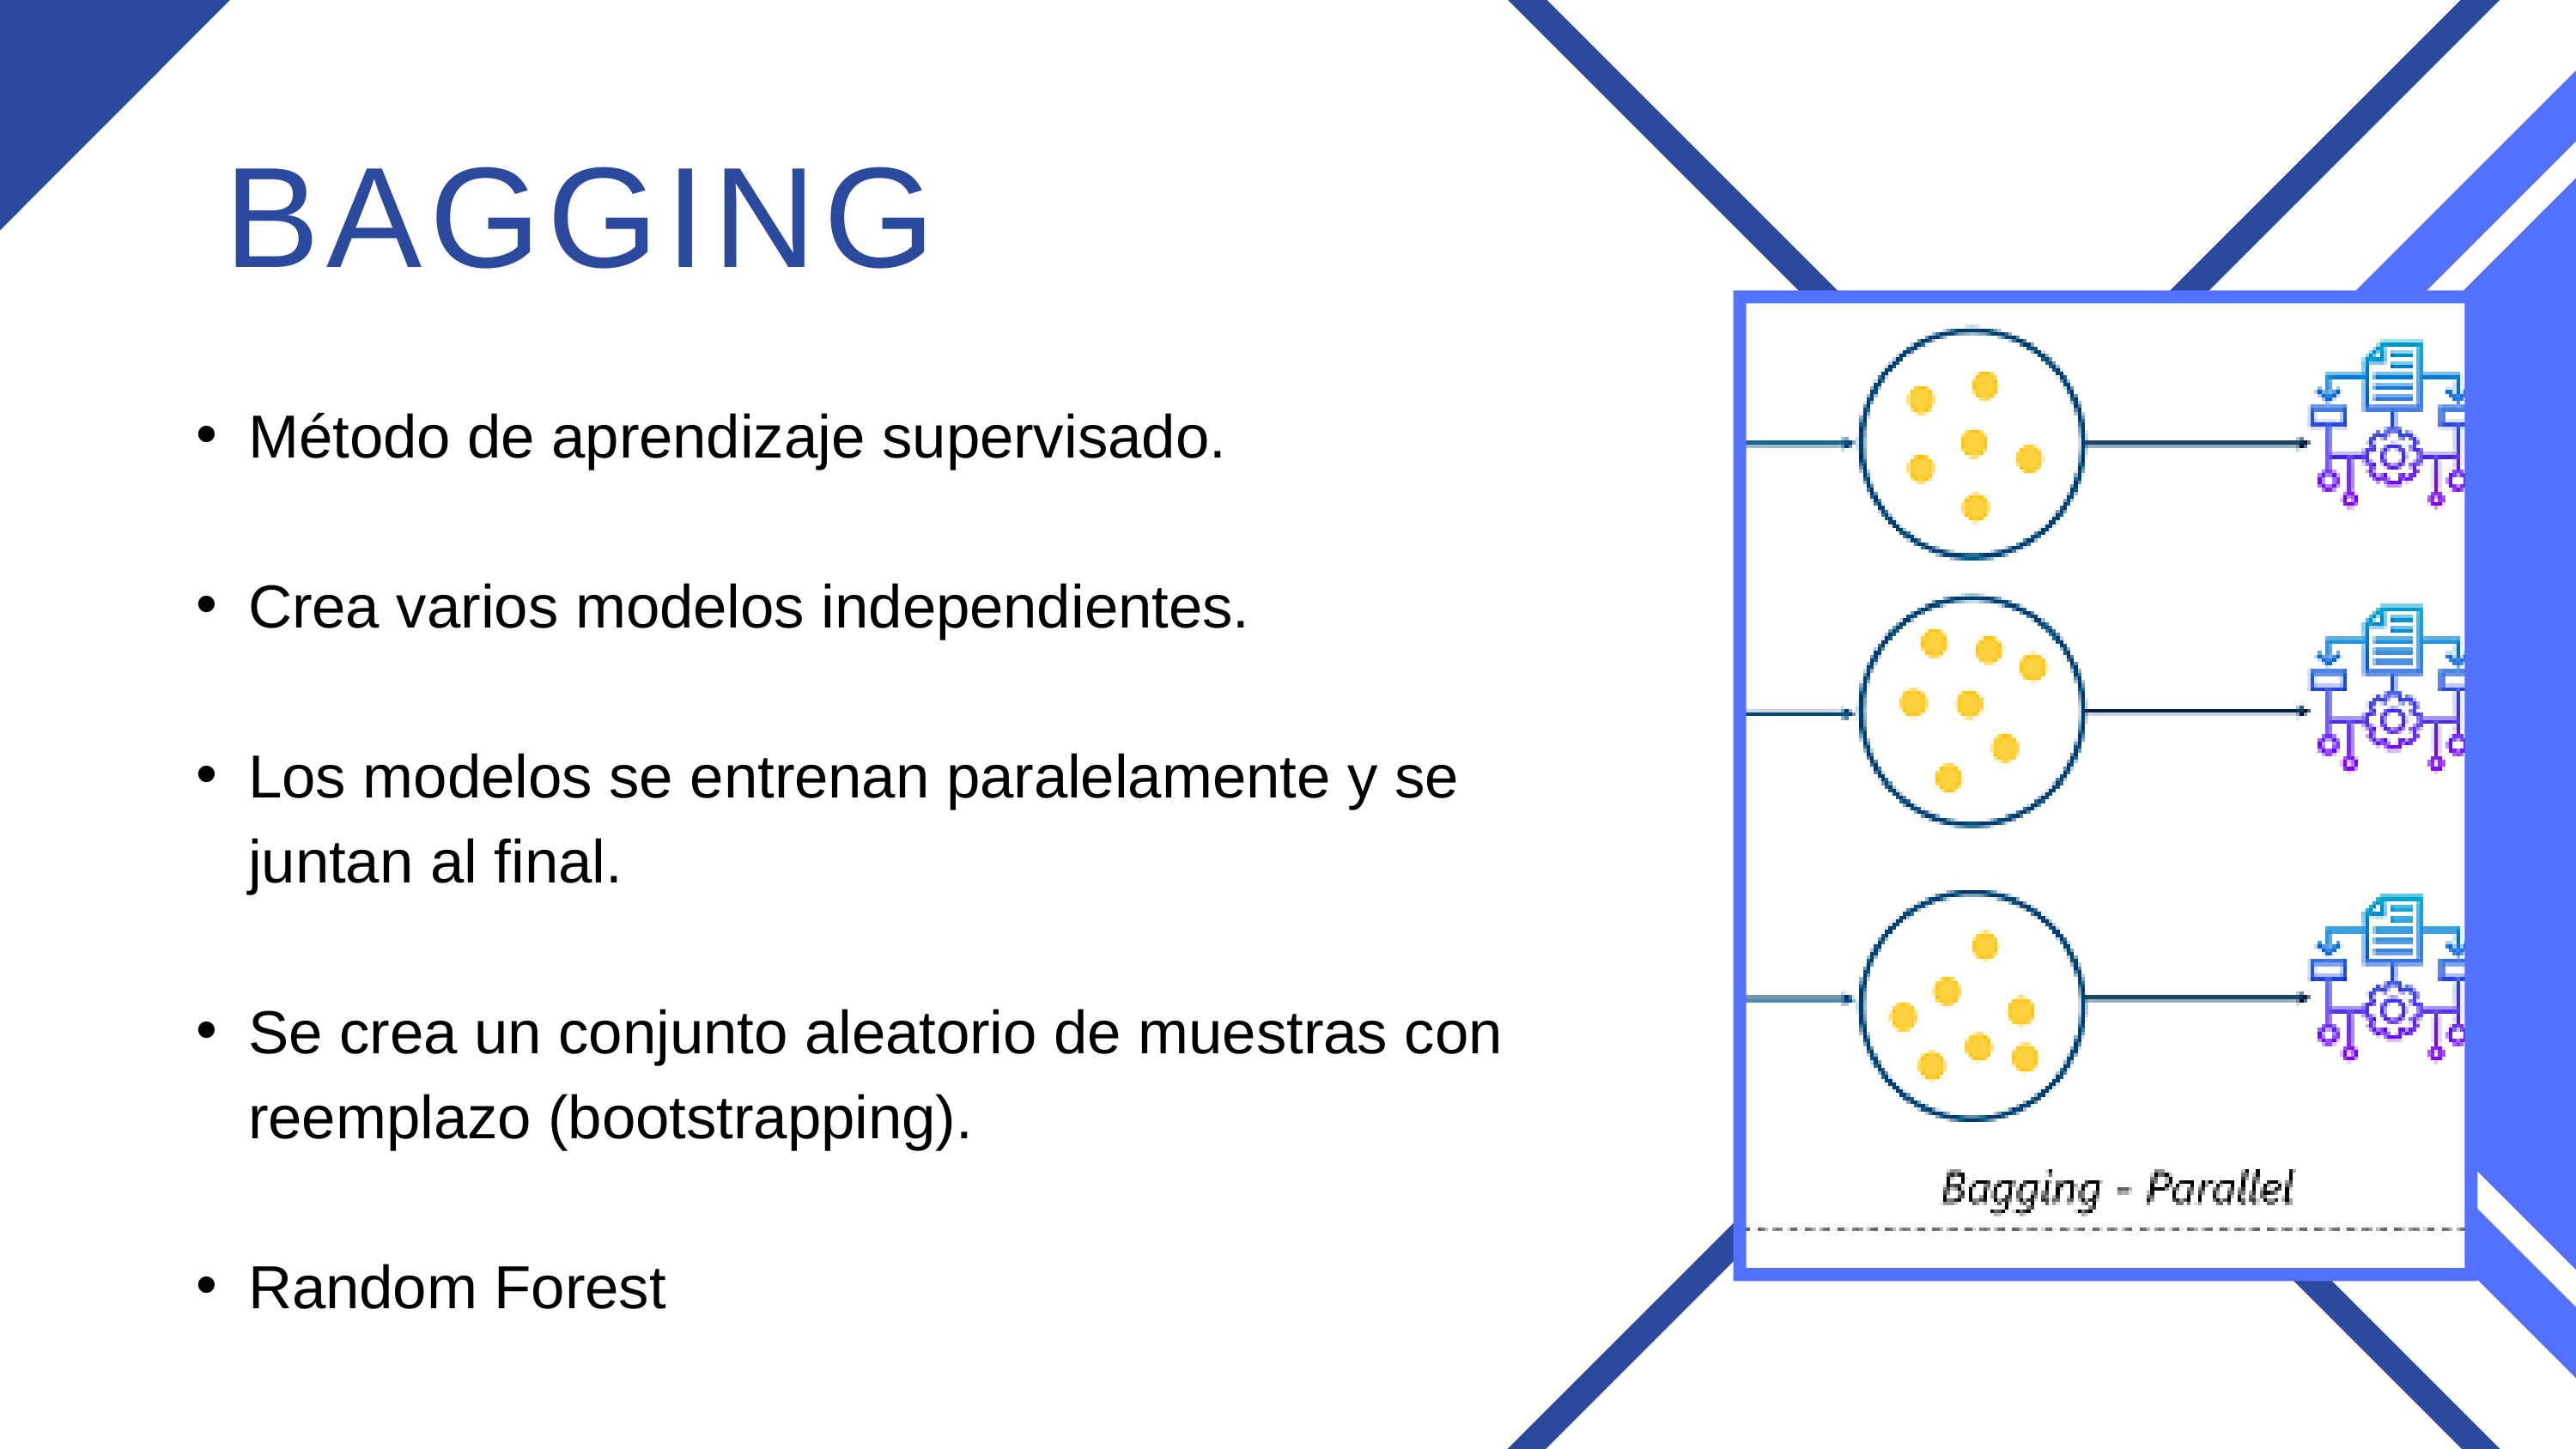

BAGGING

Método de aprendizaje supervisado.

Crea varios modelos independientes.

Los modelos se entrenan paralelamente y se juntan al final.

Se crea un conjunto aleatorio de muestras con reemplazo (bootstrapping).

Random Forest